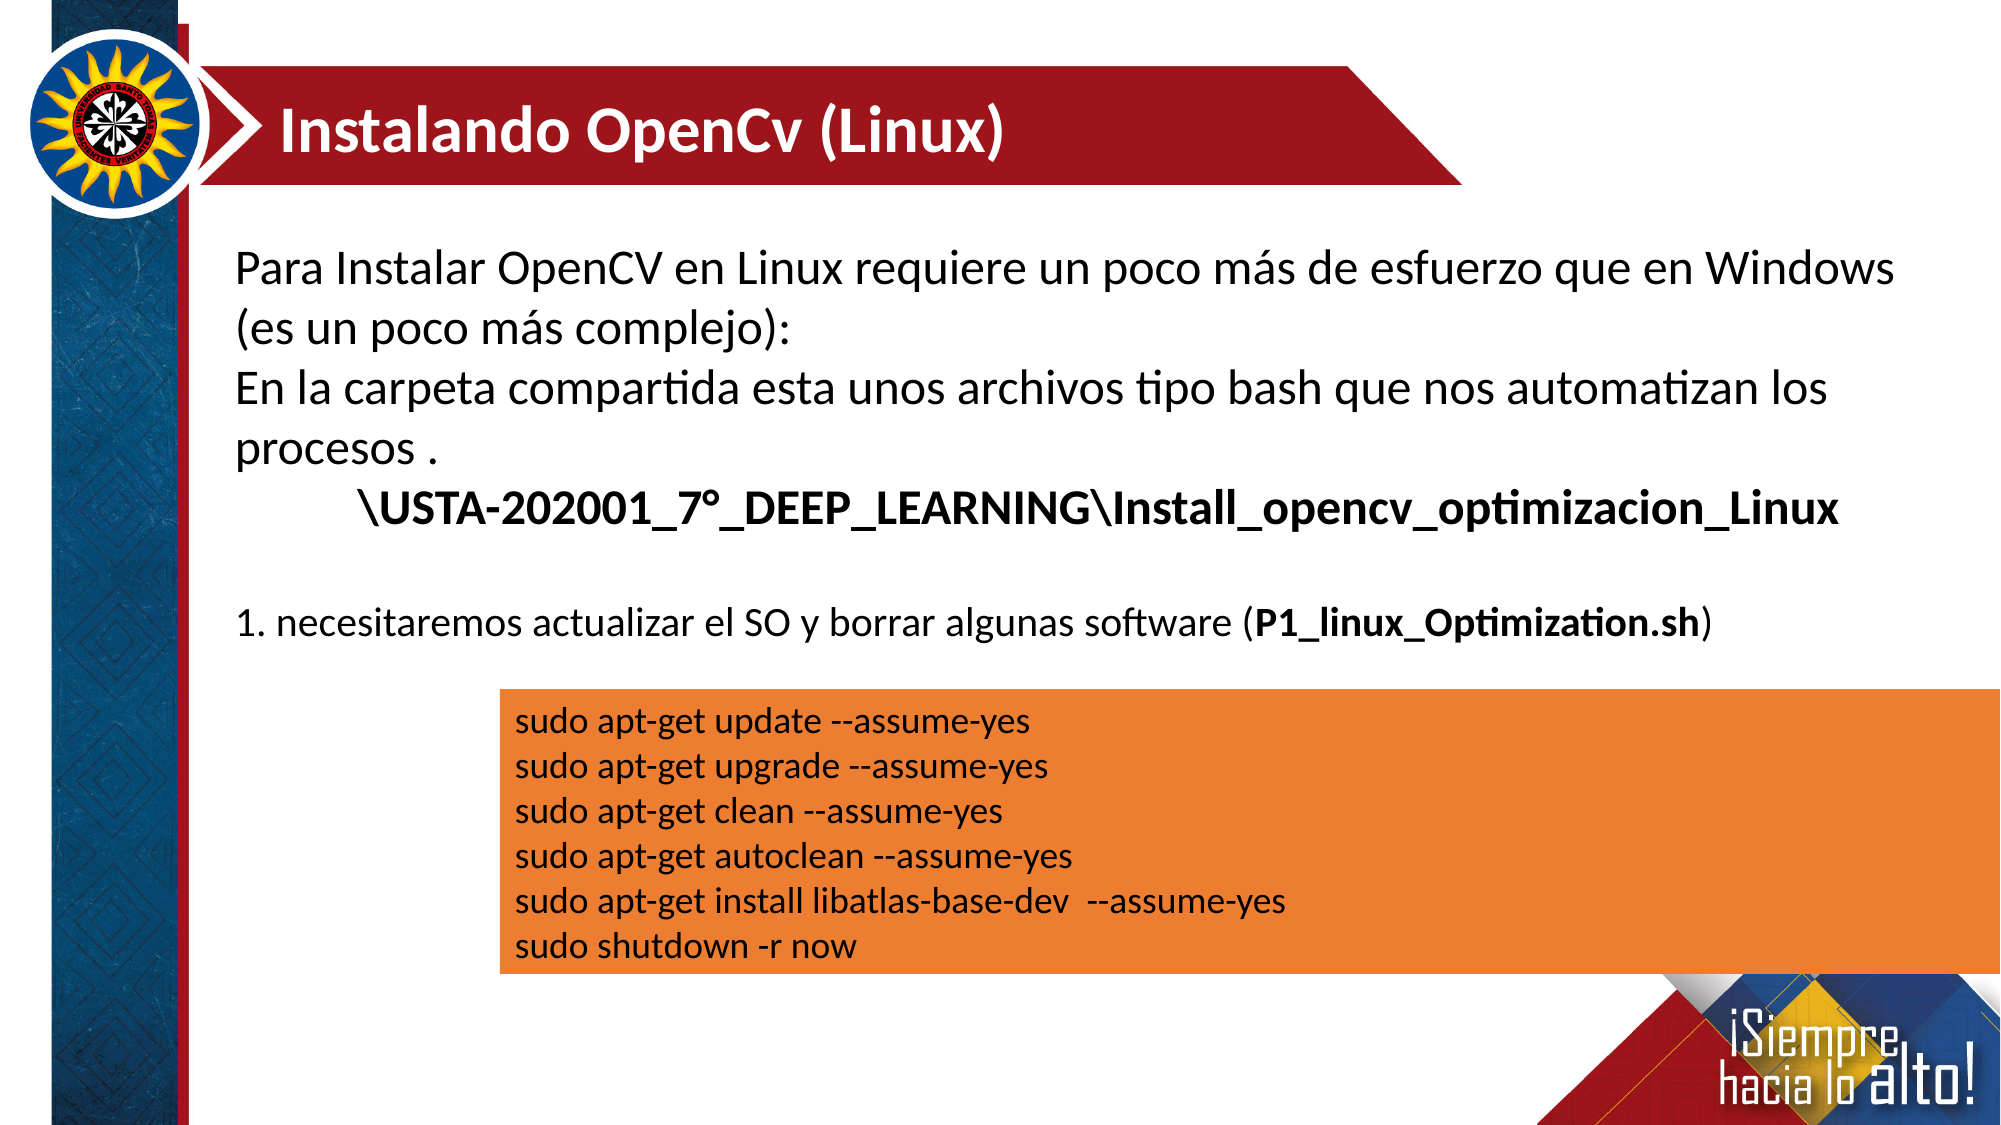

Instalando OpenCv (Linux)
Para Instalar OpenCV en Linux requiere un poco más de esfuerzo que en Windows (es un poco más complejo):
En la carpeta compartida esta unos archivos tipo bash que nos automatizan los procesos .
\USTA-202001_7°_DEEP_LEARNING\Install_opencv_optimizacion_Linux

1. necesitaremos actualizar el SO y borrar algunas software (P1_linux_Optimization.sh)
sudo apt-get update --assume-yes
sudo apt-get upgrade --assume-yes
sudo apt-get clean --assume-yes
sudo apt-get autoclean --assume-yes
sudo apt-get install libatlas-base-dev  --assume-yes
sudo shutdown -r now